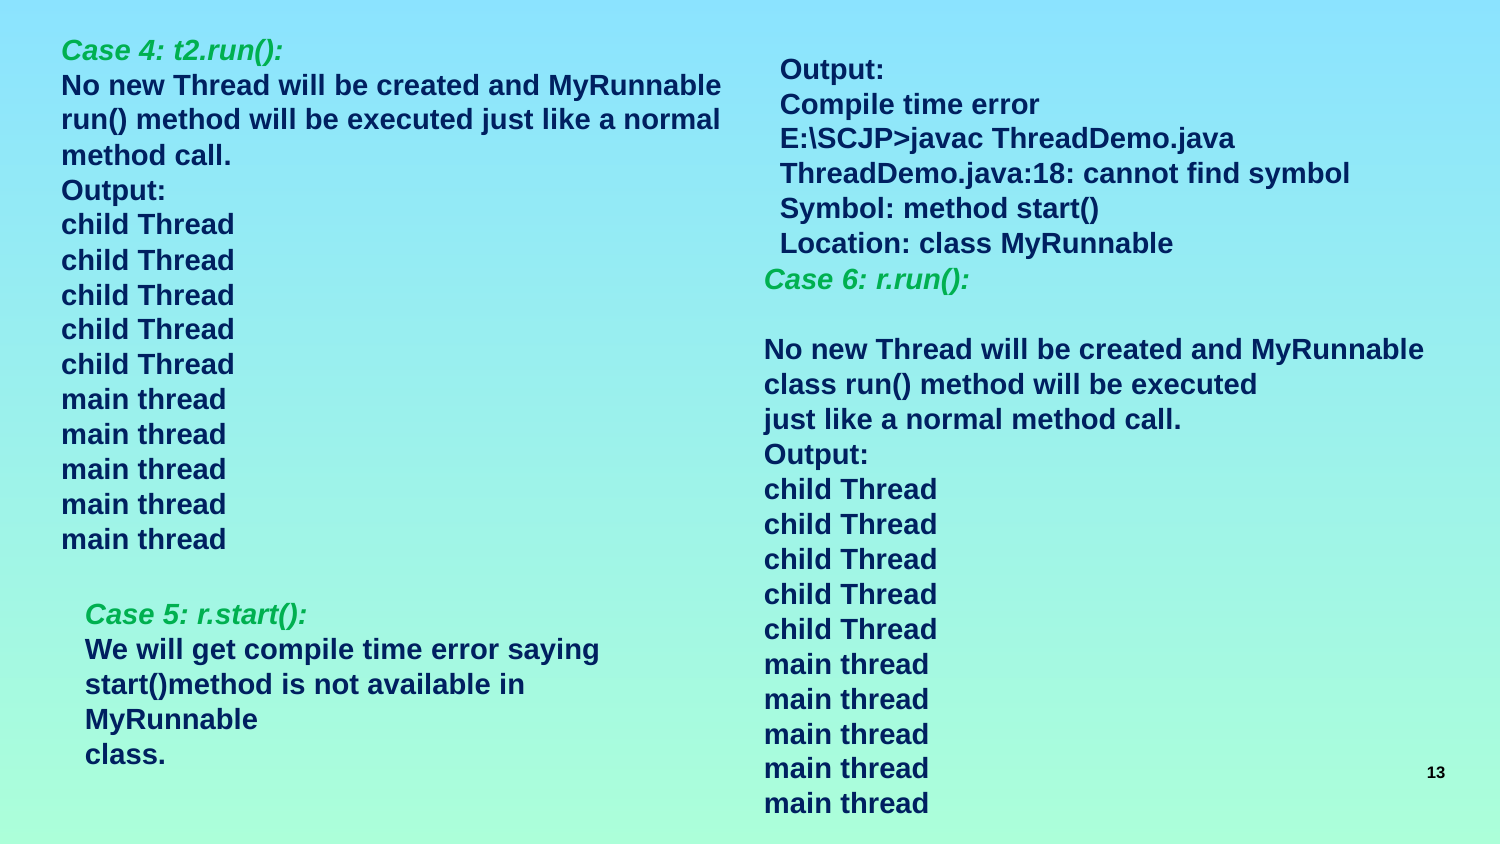

Case 4: t2.run():
No new Thread will be created and MyRunnable run() method will be executed just like a normal method call.
Output:
child Thread
child Thread
child Thread
child Thread
child Thread
main thread
main thread
main thread
main thread
main thread
Output:
Compile time error
E:\SCJP>javac ThreadDemo.java
ThreadDemo.java:18: cannot find symbol
Symbol: method start()
Location: class MyRunnable
Case 6: r.run():

No new Thread will be created and MyRunnable class run() method will be executed
just like a normal method call.
Output:
child Thread
child Thread
child Thread
child Thread
child Thread
main thread
main thread
main thread
main thread
main thread
Case 5: r.start():
We will get compile time error saying start()method is not available in MyRunnable
class.
13